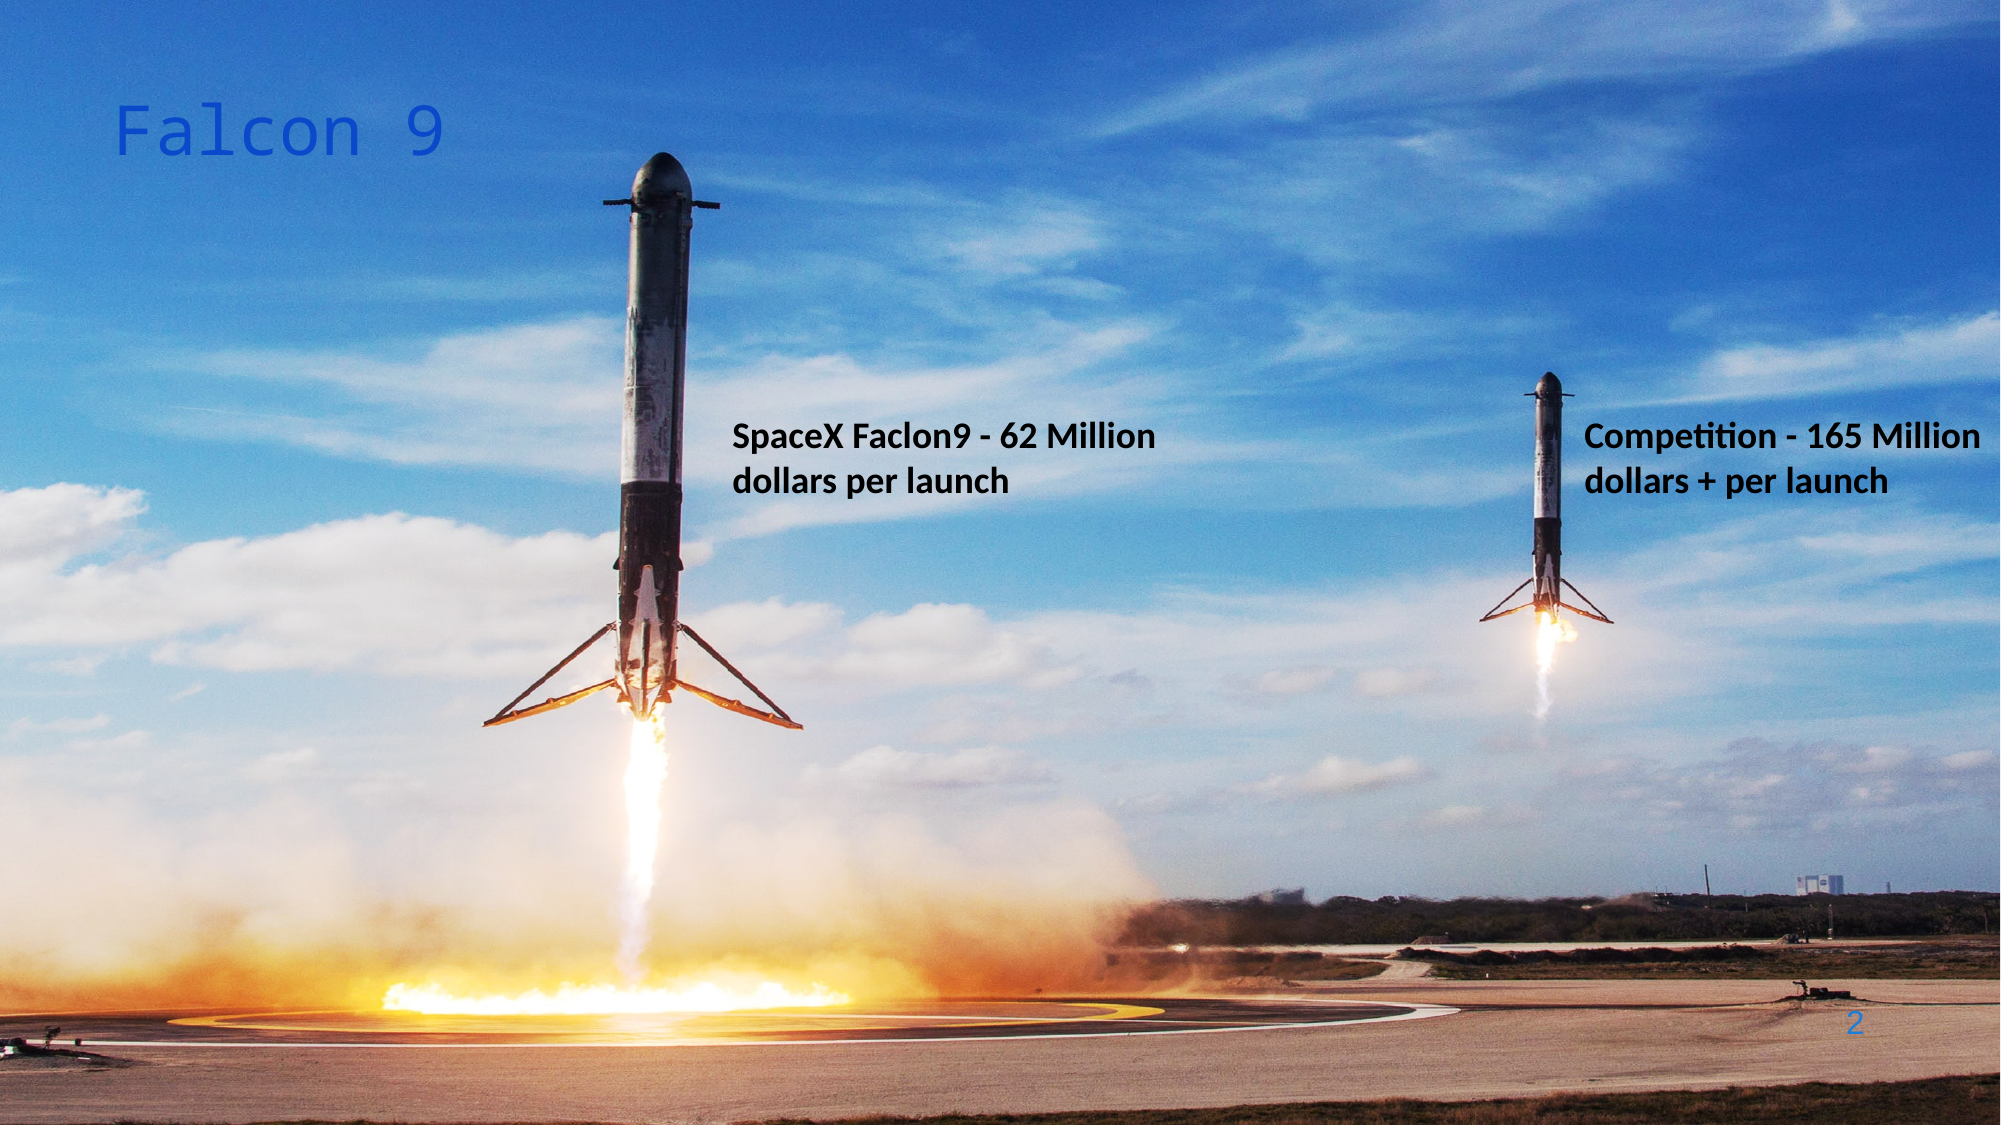

Falcon 9
SpaceX Faclon9 - 62 Million dollars per launch
Competition - 165 Million dollars + per launch
2